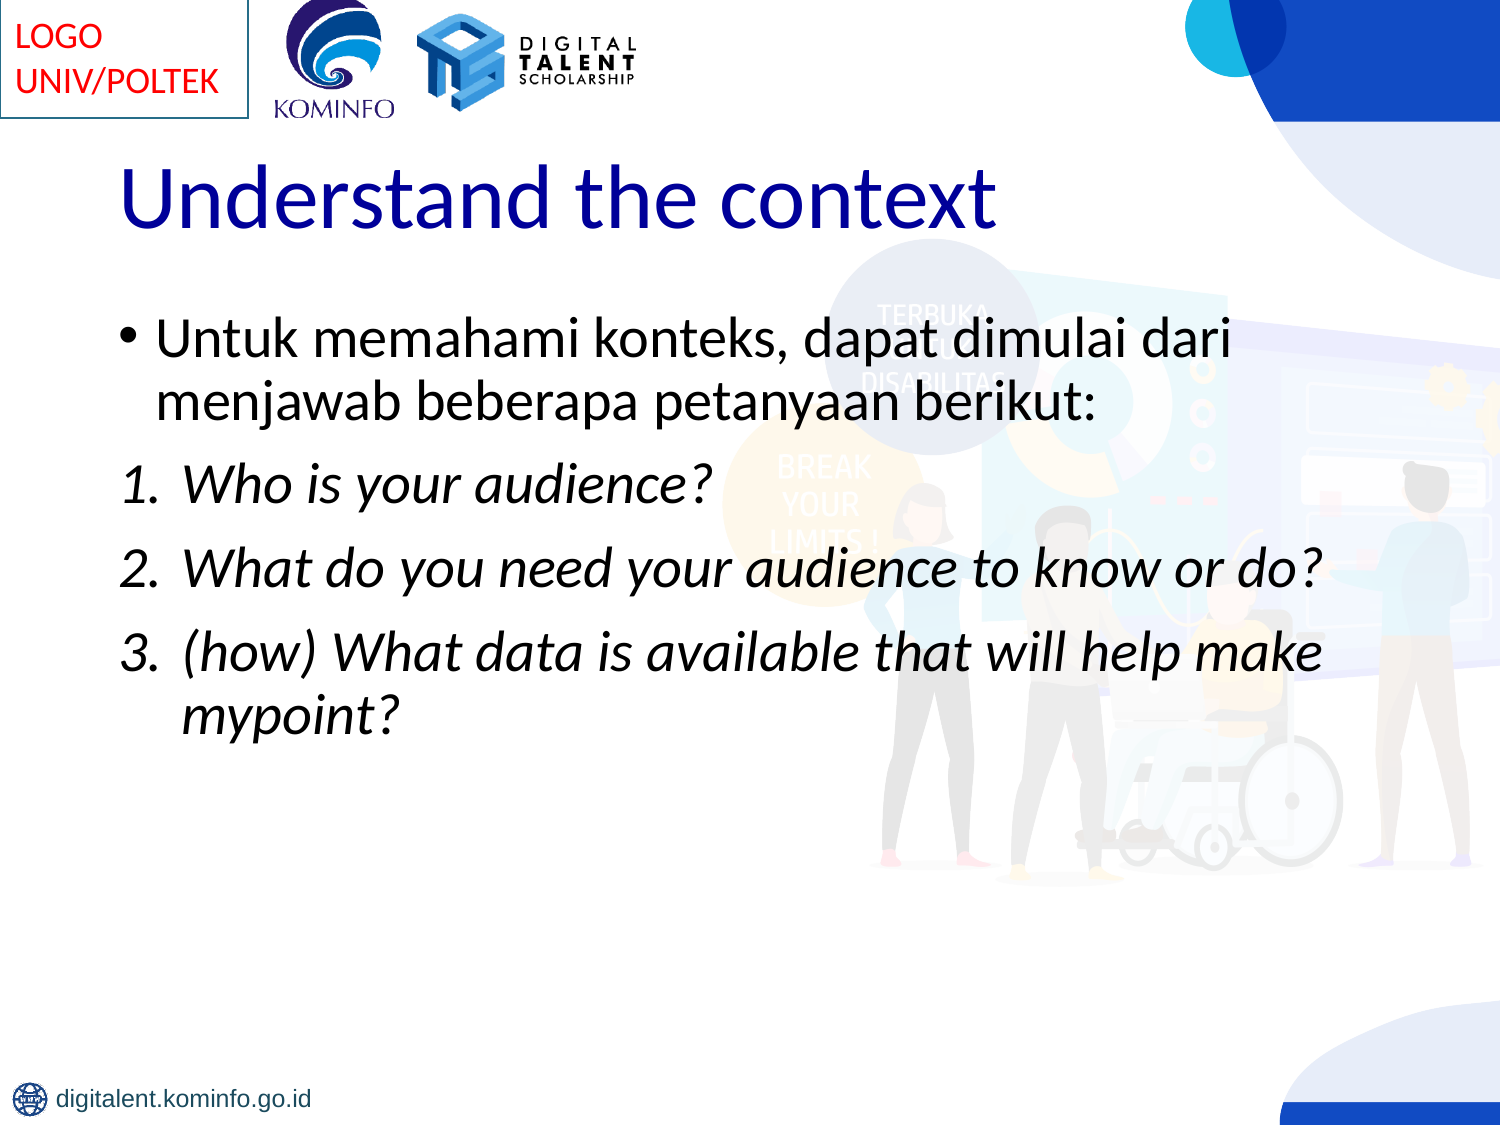

# Understand the context
Untuk memahami konteks, dapat dimulai dari menjawab beberapa petanyaan berikut:
Who is your audience?
What do you need your audience to know or do?
(how) What data is available that will help make mypoint?